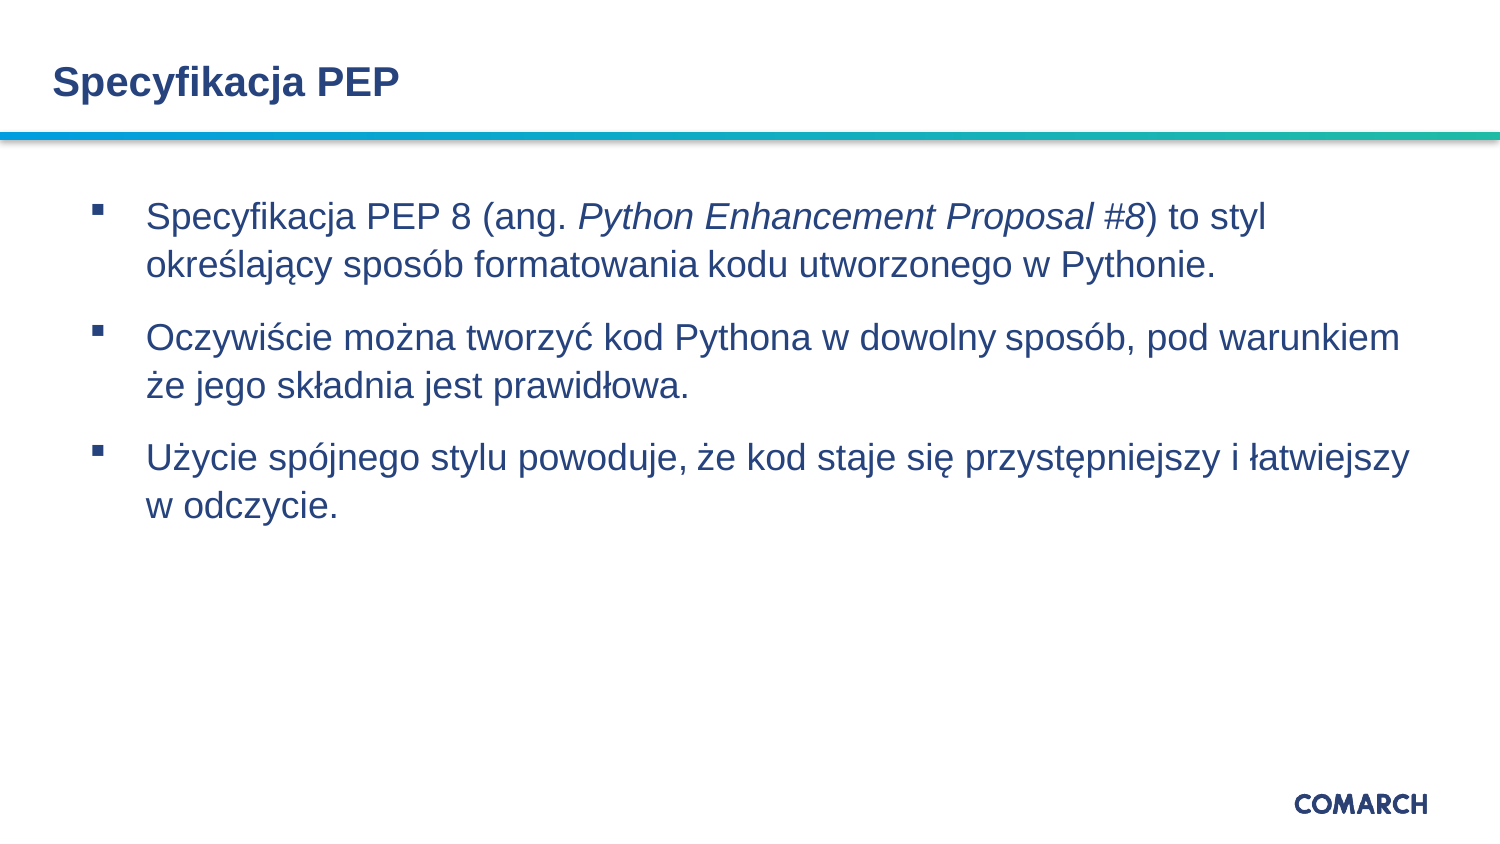

# Specyfikacja PEP
Specyfikacja PEP 8 (ang. Python Enhancement Proposal #8) to styl określający sposób formatowania kodu utworzonego w Pythonie.
Oczywiście można tworzyć kod Pythona w dowolny sposób, pod warunkiem że jego składnia jest prawidłowa.
Użycie spójnego stylu powoduje, że kod staje się przystępniejszy i łatwiejszy w odczycie.